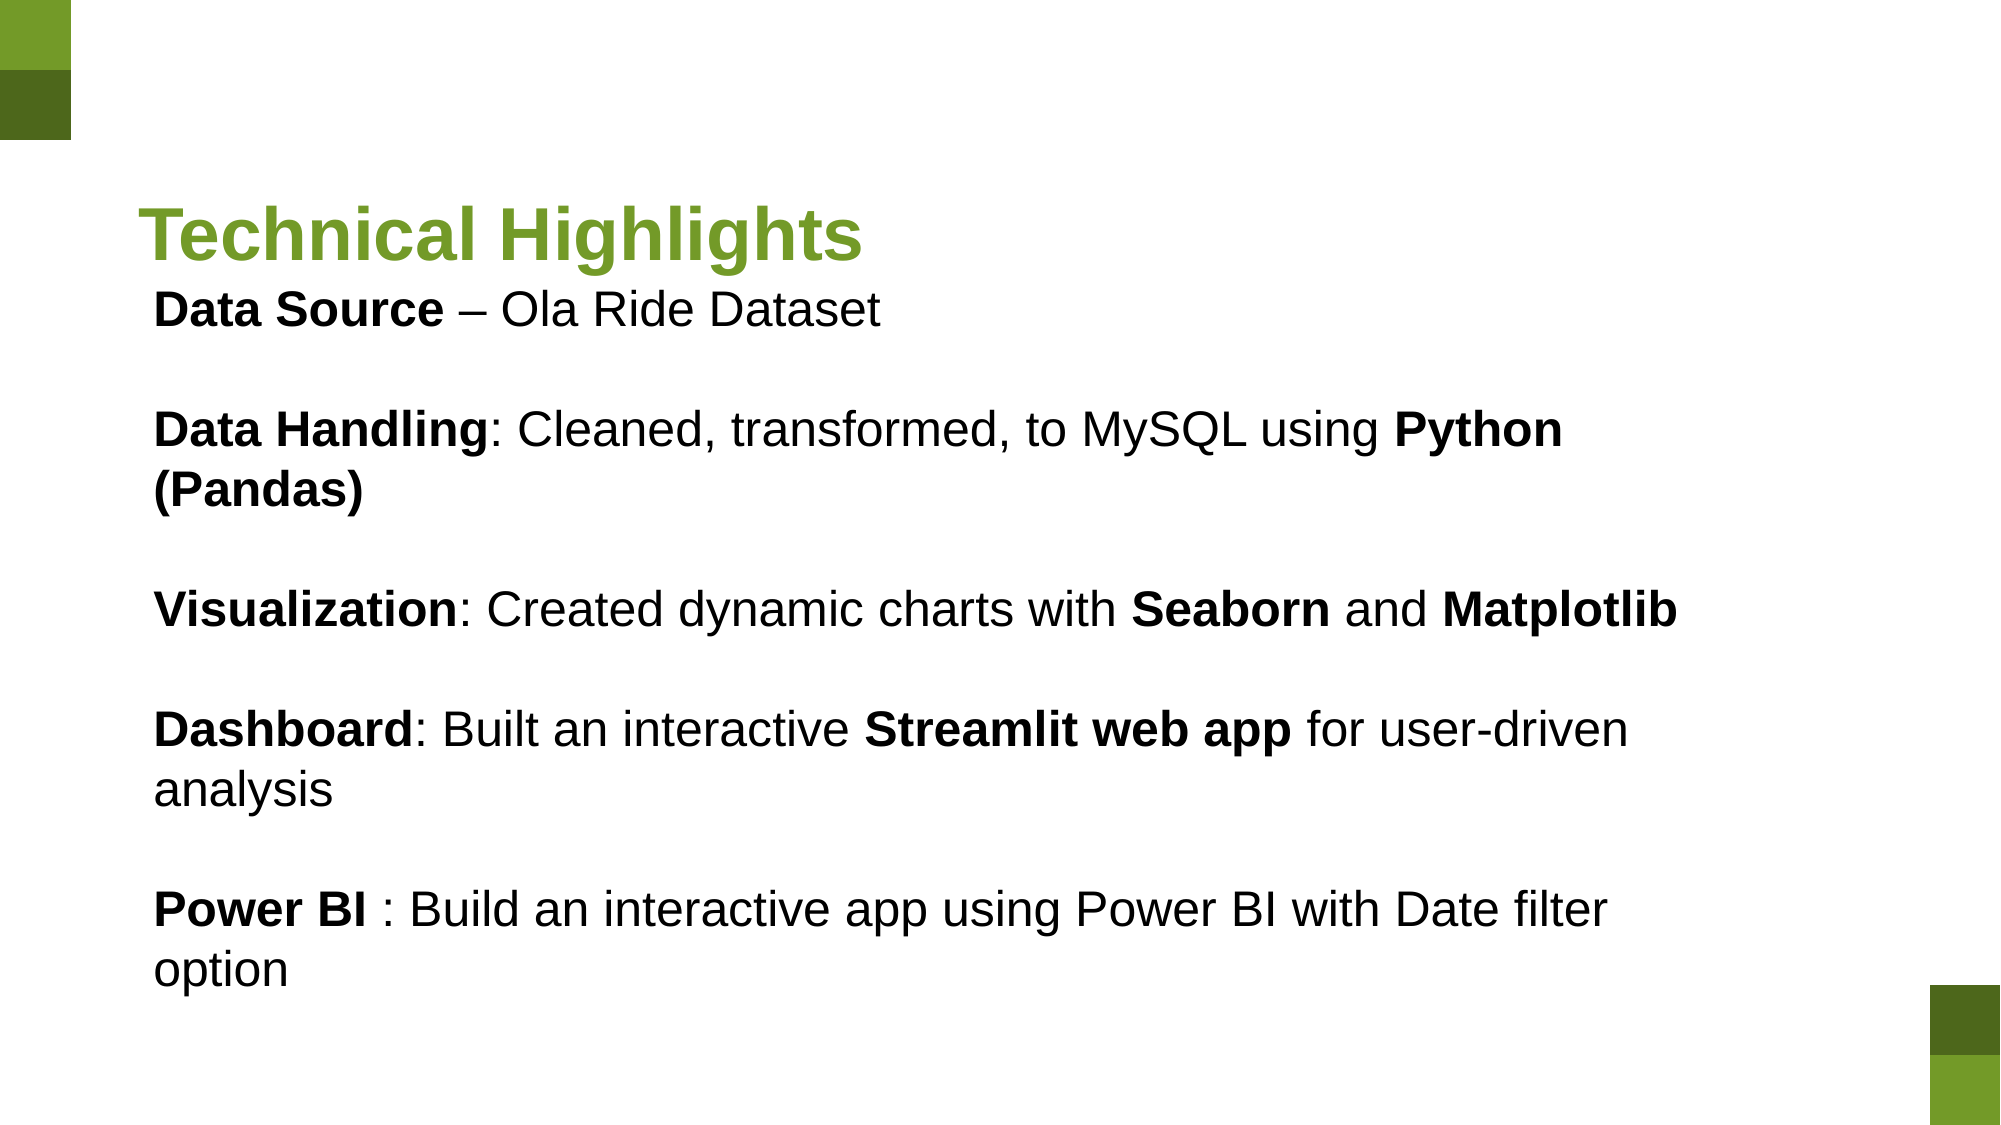

# Technical Highlights
Data Source – Ola Ride Dataset

Data Handling: Cleaned, transformed, to MySQL using Python (Pandas)

Visualization: Created dynamic charts with Seaborn and Matplotlib

Dashboard: Built an interactive Streamlit web app for user-driven analysis

Power BI : Build an interactive app using Power BI with Date filter option